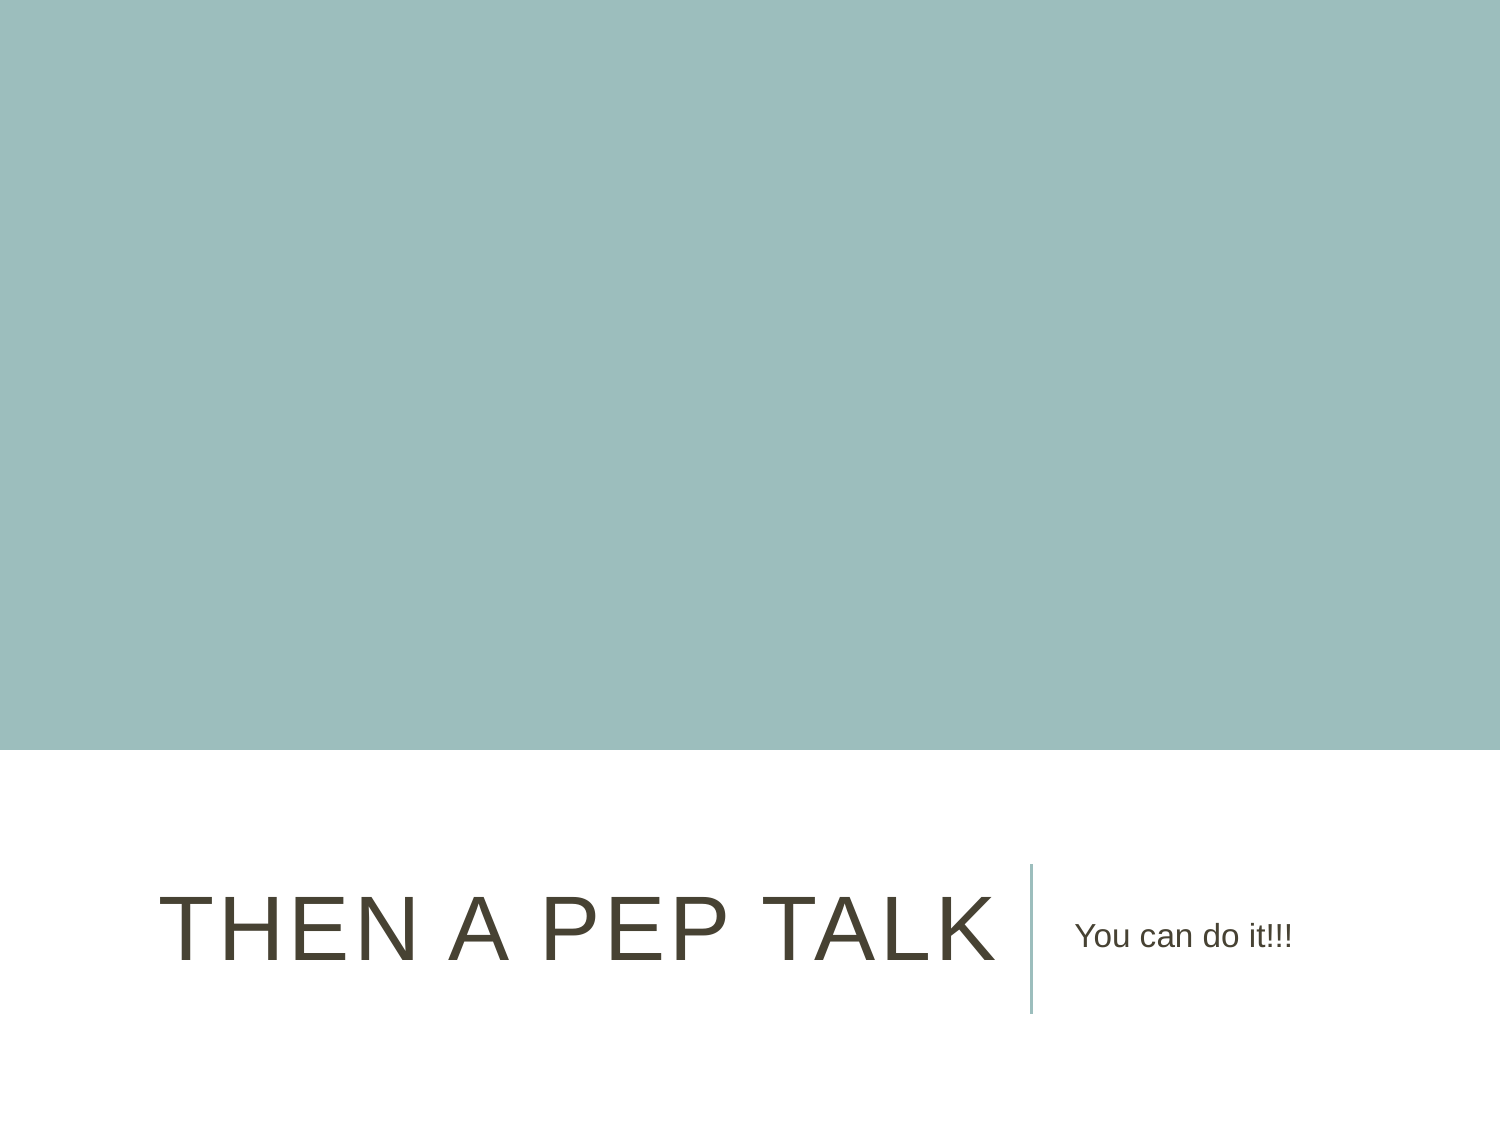

# then A PEP TALK
You can do it!!!